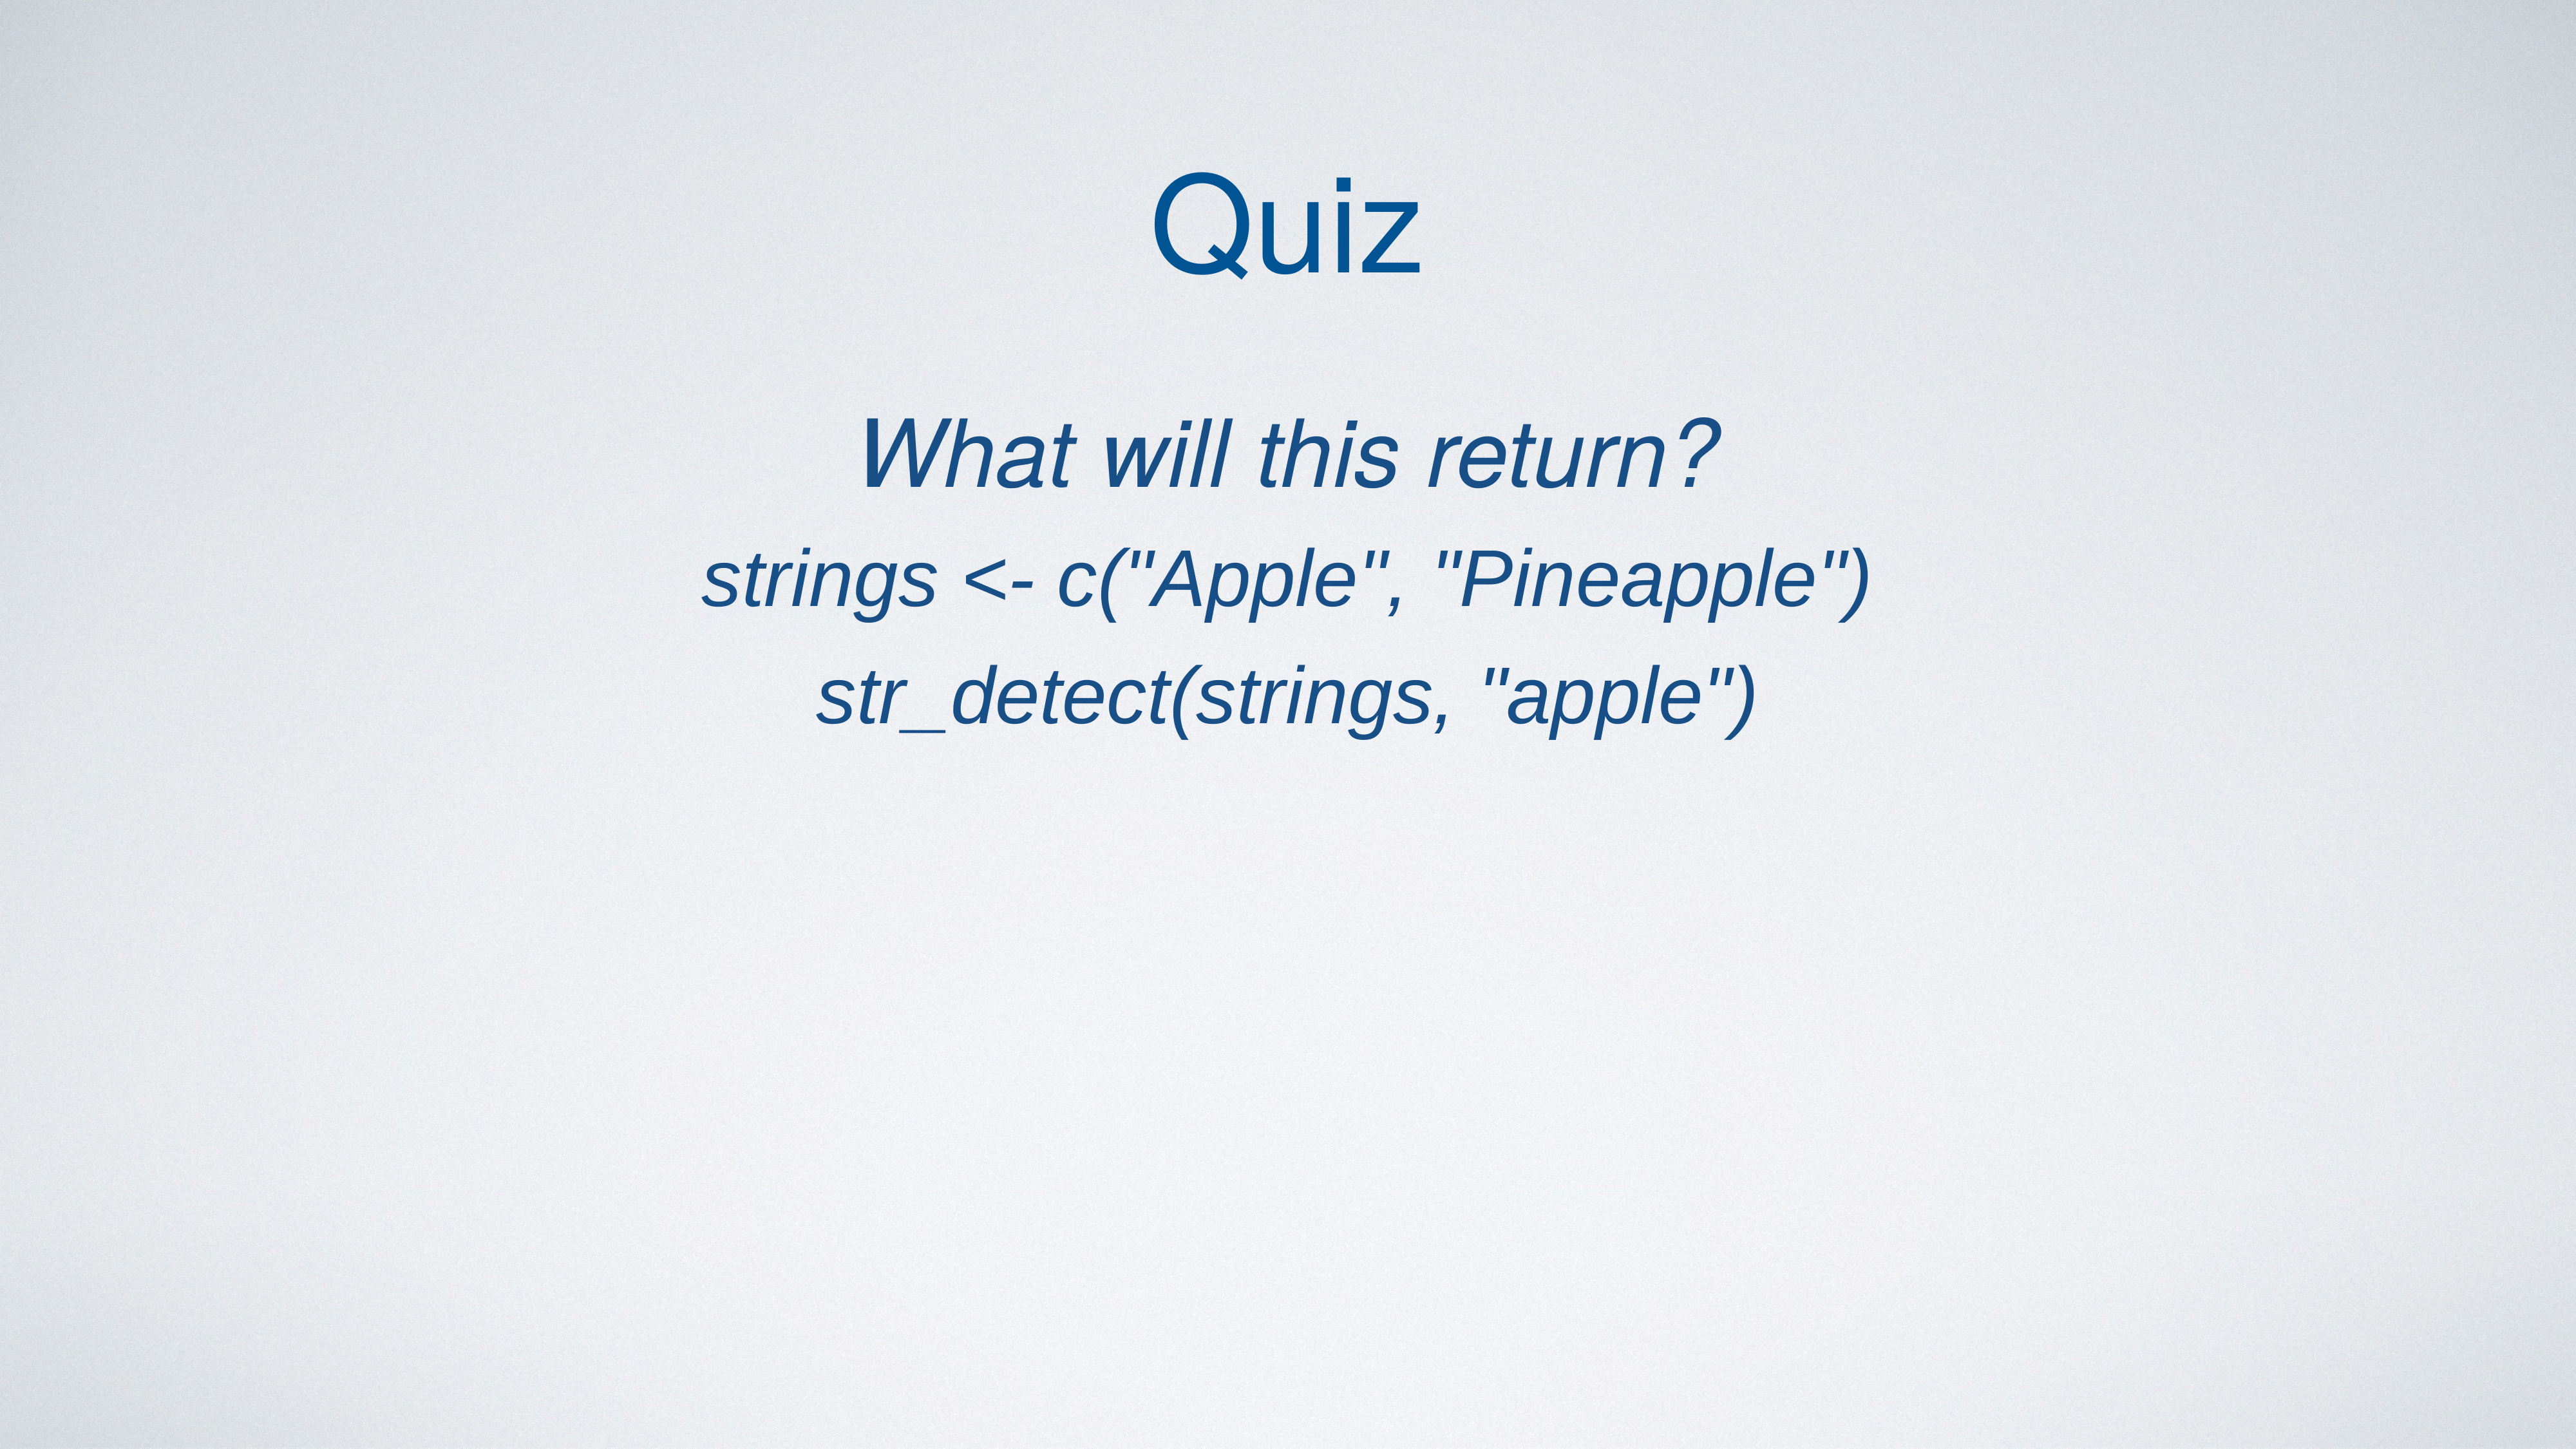

Quiz
What will this return?
strings <- c("Apple", "Pineapple")
str_detect(strings, "apple")